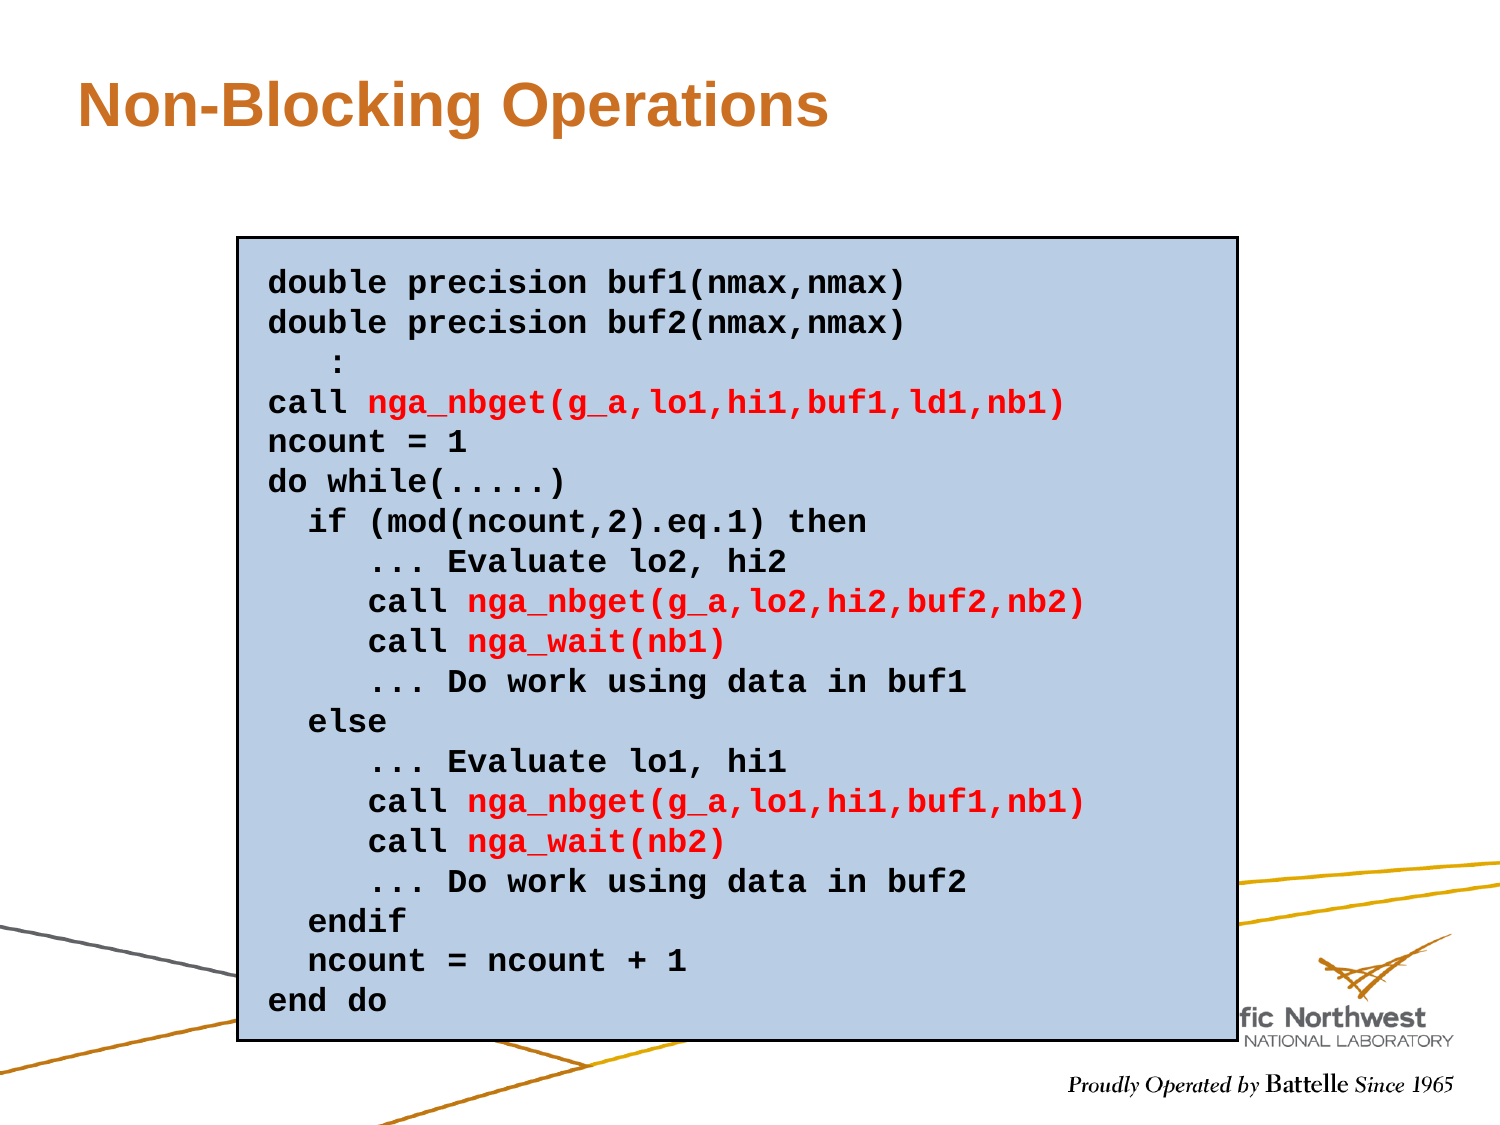

# Non-Blocking Operations
double precision buf1(nmax,nmax)
double precision buf2(nmax,nmax)
   :
call nga_nbget(g_a,lo1,hi1,buf1,ld1,nb1)
ncount = 1
do while(.....)
  if (mod(ncount,2).eq.1) then
     ... Evaluate lo2, hi2
     call nga_nbget(g_a,lo2,hi2,buf2,nb2)
     call nga_wait(nb1)
     ... Do work using data in buf1
  else
     ... Evaluate lo1, hi1
     call nga_nbget(g_a,lo1,hi1,buf1,nb1)
     call nga_wait(nb2)
     ... Do work using data in buf2
  endif
  ncount = ncount + 1
end do